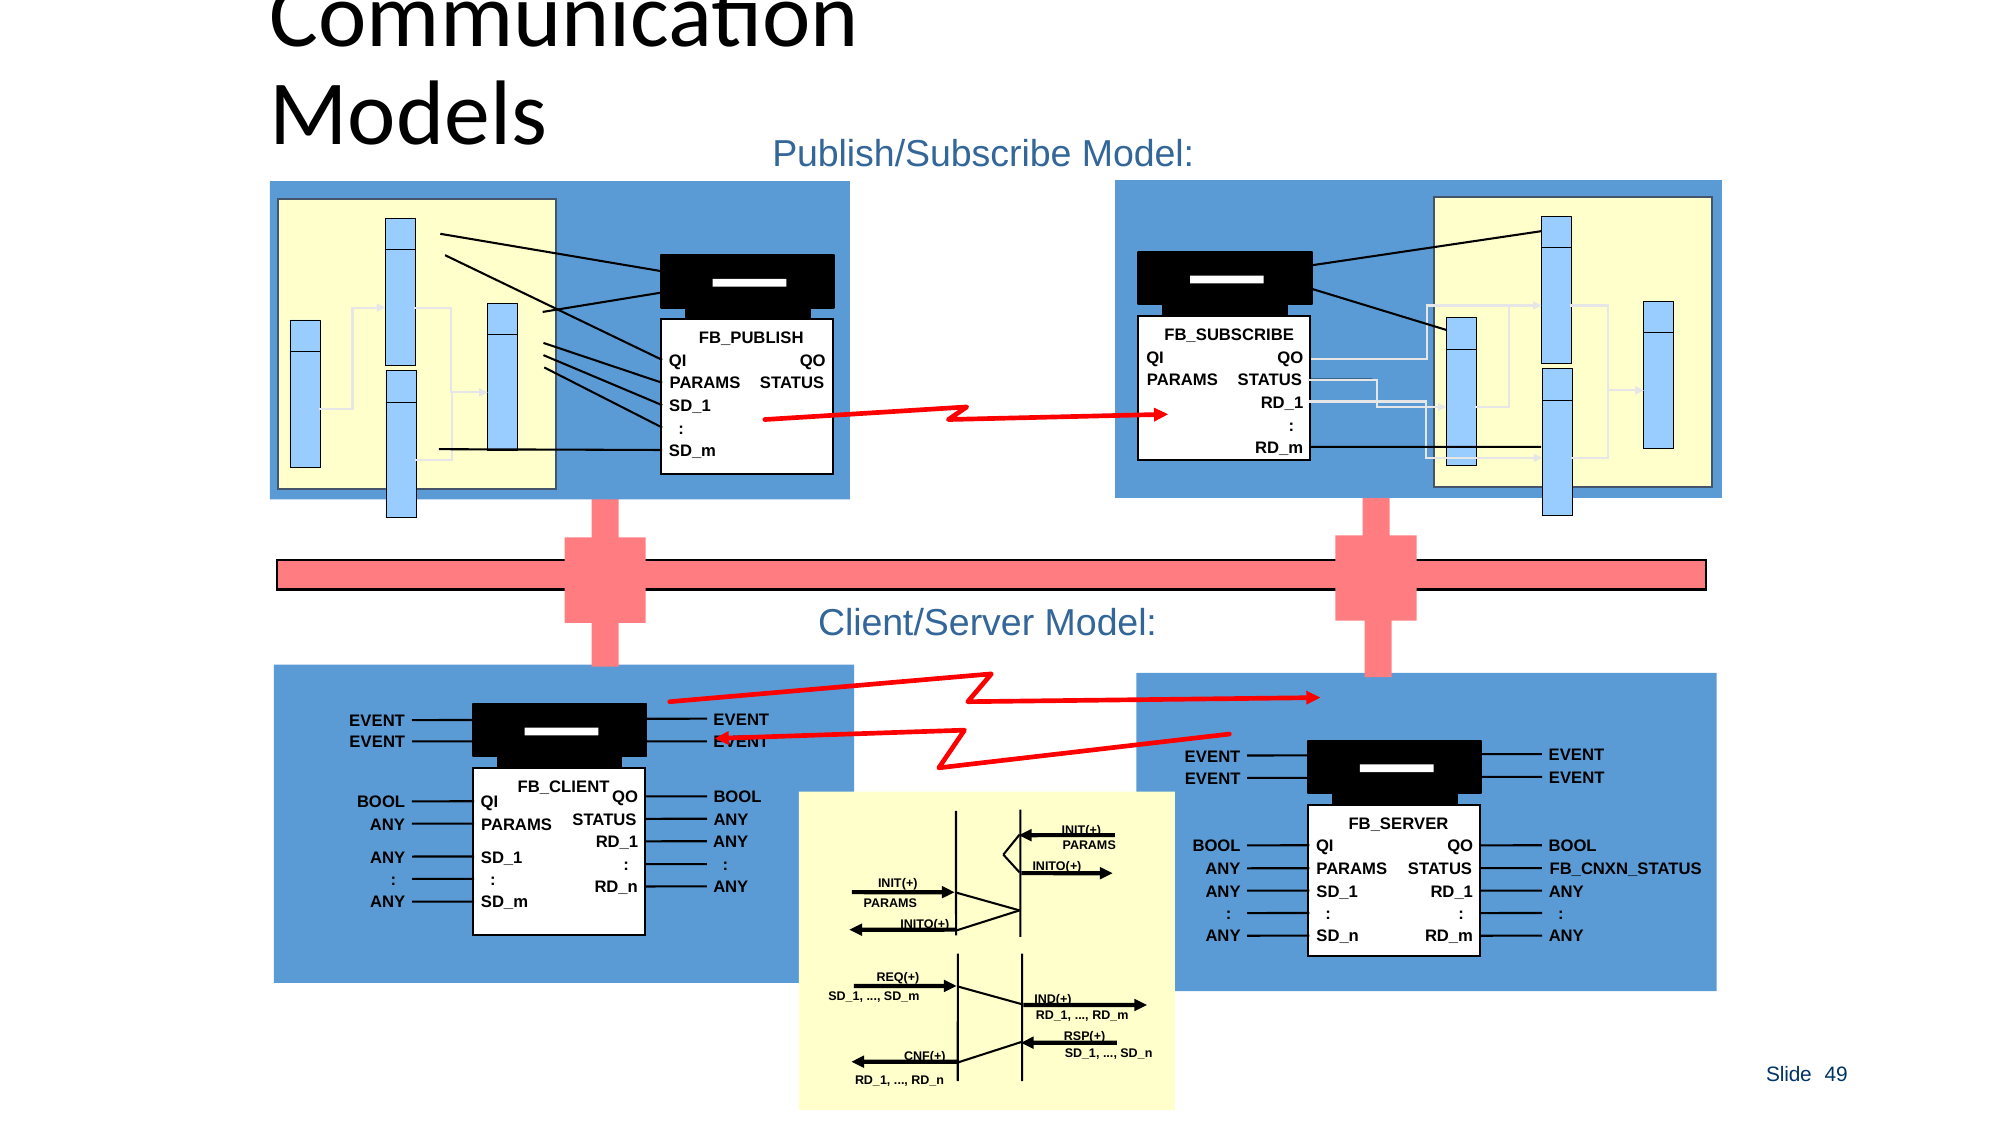

# Communication Models
Publish/Subscribe Model:

INITO
INIT

INITO

INIT
IND
RSP

REQ
CNF

FB_SUBSCRIBE

FB_PUBLISH

QI
QO

QI
QO

PARAMS
STATUS

PARAMS
STATUS

RD_1
SD_1

:
  :
RD_m
SD_m

Client/Server Model:

INITO
EVENT

EVENT
INIT

EVENT
REQ

CNF
EVENT

INITO
EVENT
EVENT
INIT

IND
EVENT

EVENT
RSP

FB_CLIENT
QO
BOOL
BOOL
QI

INIT(+)
PARAMS

INITO(+)

INIT(+)

PARAMS

INITO(+)

REQ(+)
SD_1, ..., SD_m

IND(+)

RD_1, ..., RD_m

RSP(+)
SD_1, ..., SD_n

CNF(+)

RD_1, ..., RD_n

STATUS
ANY

FB_SERVER
ANY
PARAMS

RD_1
ANY

BOOL
QI
QO
BOOL
ANY
SD_1

:
  :

ANY
PARAMS
STATUS
FB_CNXN_STATUS

  :
  :

RD_n
ANY

ANY
SD_1

RD_1
ANY

ANY
SD_m

  :
  :

:
  :

ANY
SD_n

RD_m
ANY

Slide  49